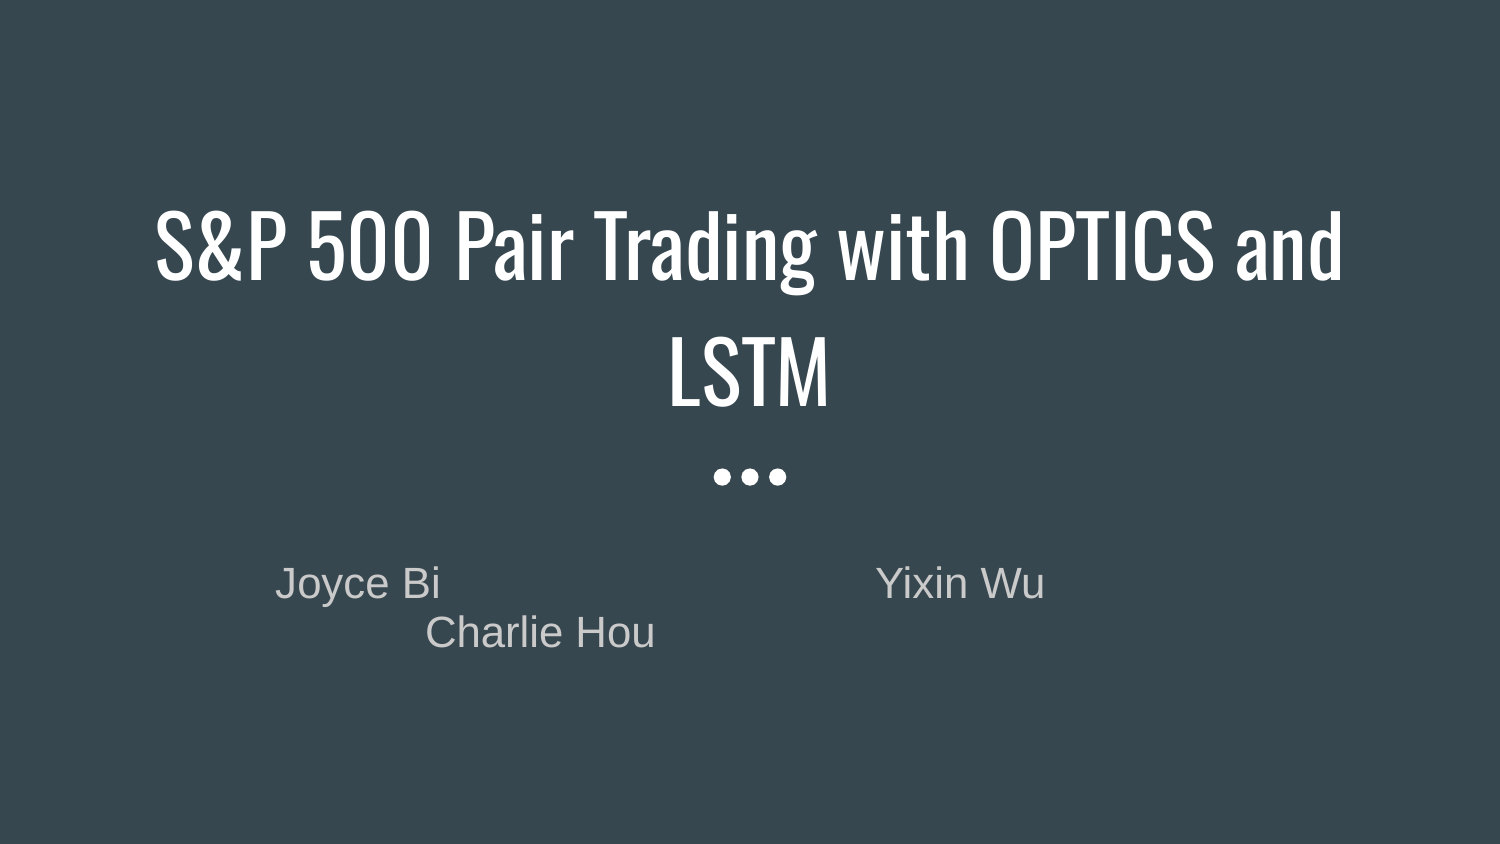

# S&P 500 Pair Trading with OPTICS and LSTM
Joyce Bi 			Yixin Wu 			Charlie Hou